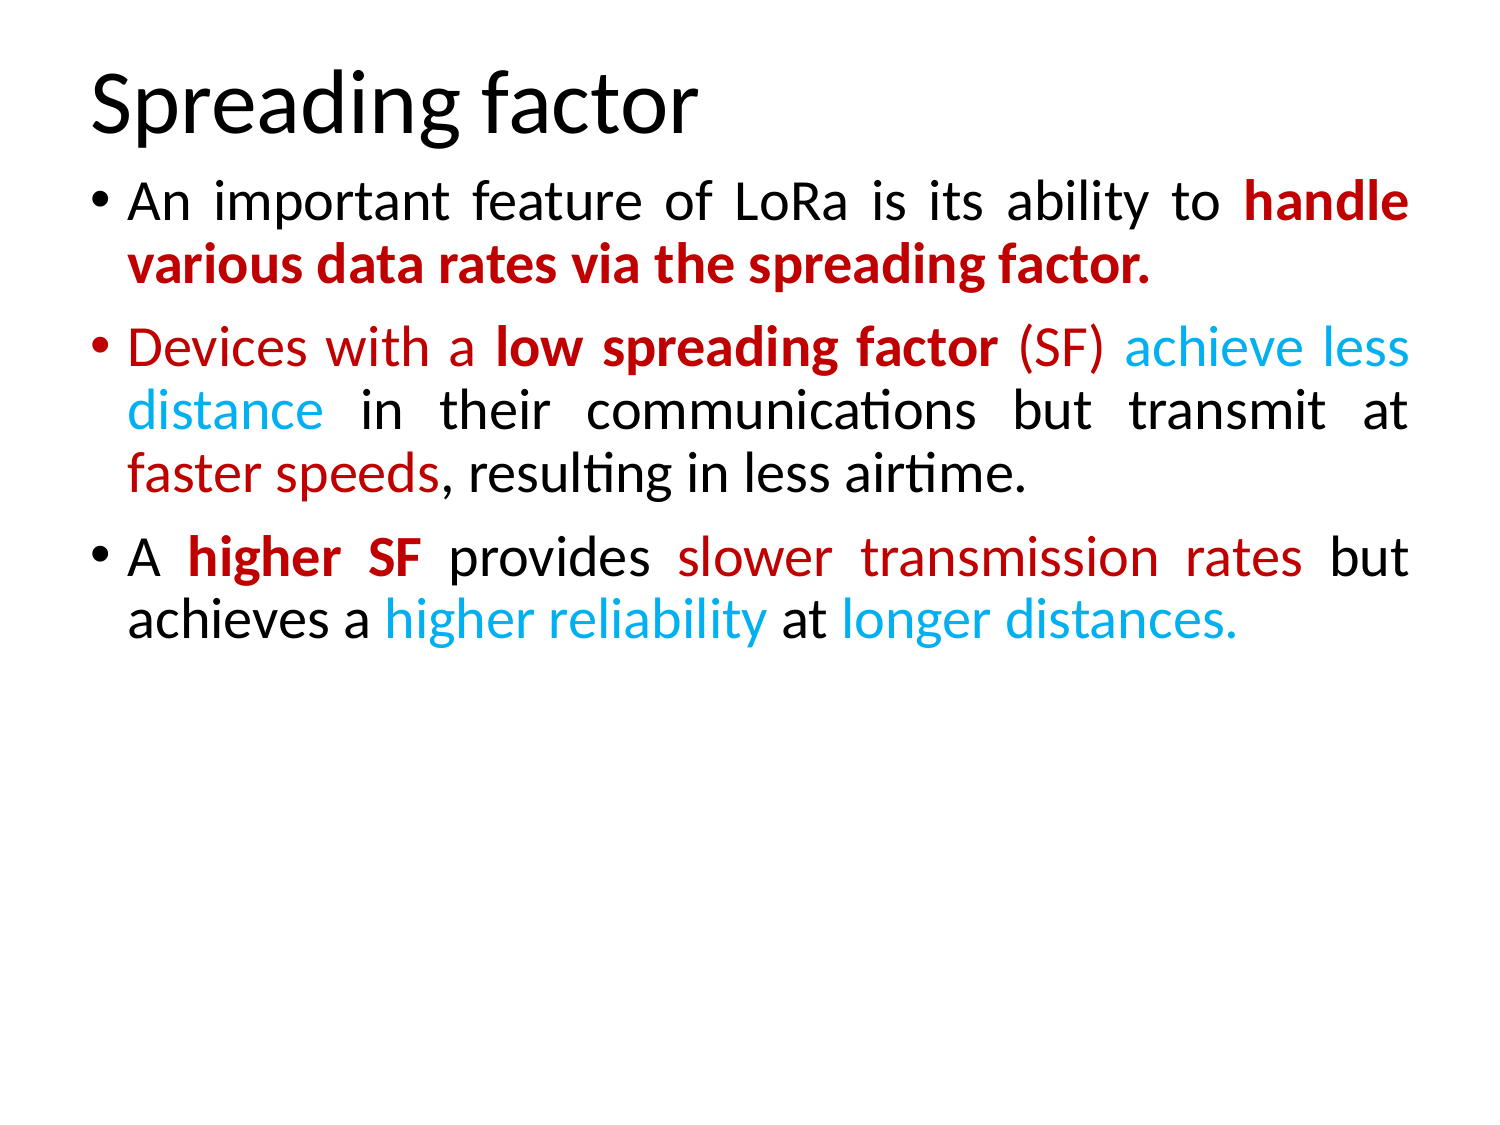

# Spreading factor
An important feature of LoRa is its ability to handle various data rates via the spreading factor.
Devices with a low spreading factor (SF) achieve less distance in their communications but transmit at faster speeds, resulting in less airtime.
A higher SF provides slower transmission rates but achieves a higher reliability at longer distances.